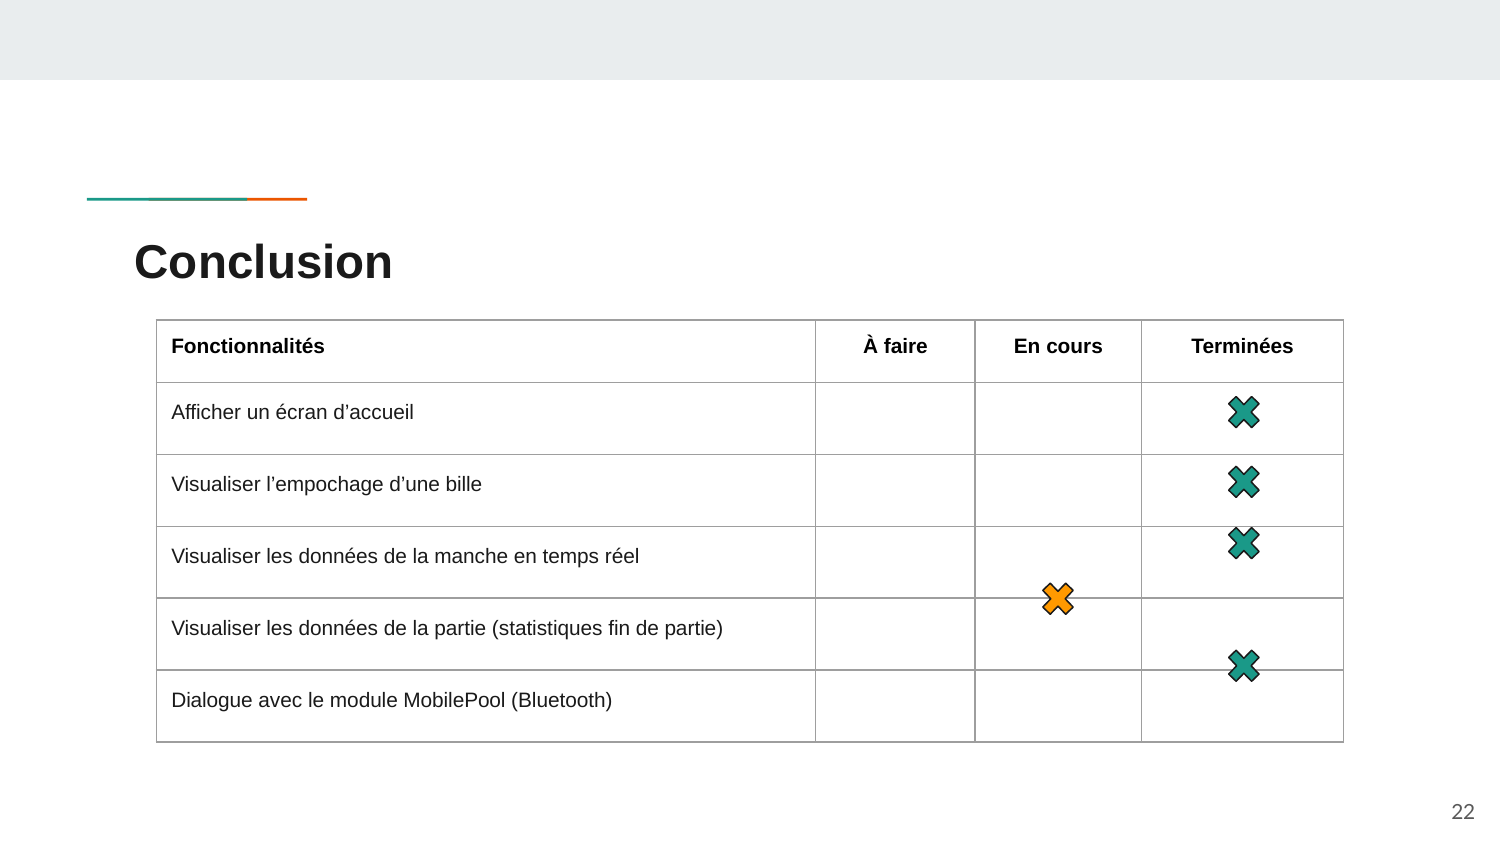

# Conclusion
| Fonctionnalités | À faire | En cours | Terminées |
| --- | --- | --- | --- |
| Afficher un écran d’accueil |  |  |  |
| Visualiser l’empochage d’une bille |  |  |  |
| Visualiser les données de la manche en temps réel |  |  |  |
| Visualiser les données de la partie (statistiques fin de partie) |  |  |  |
| Dialogue avec le module MobilePool (Bluetooth) |  |  |  |

22